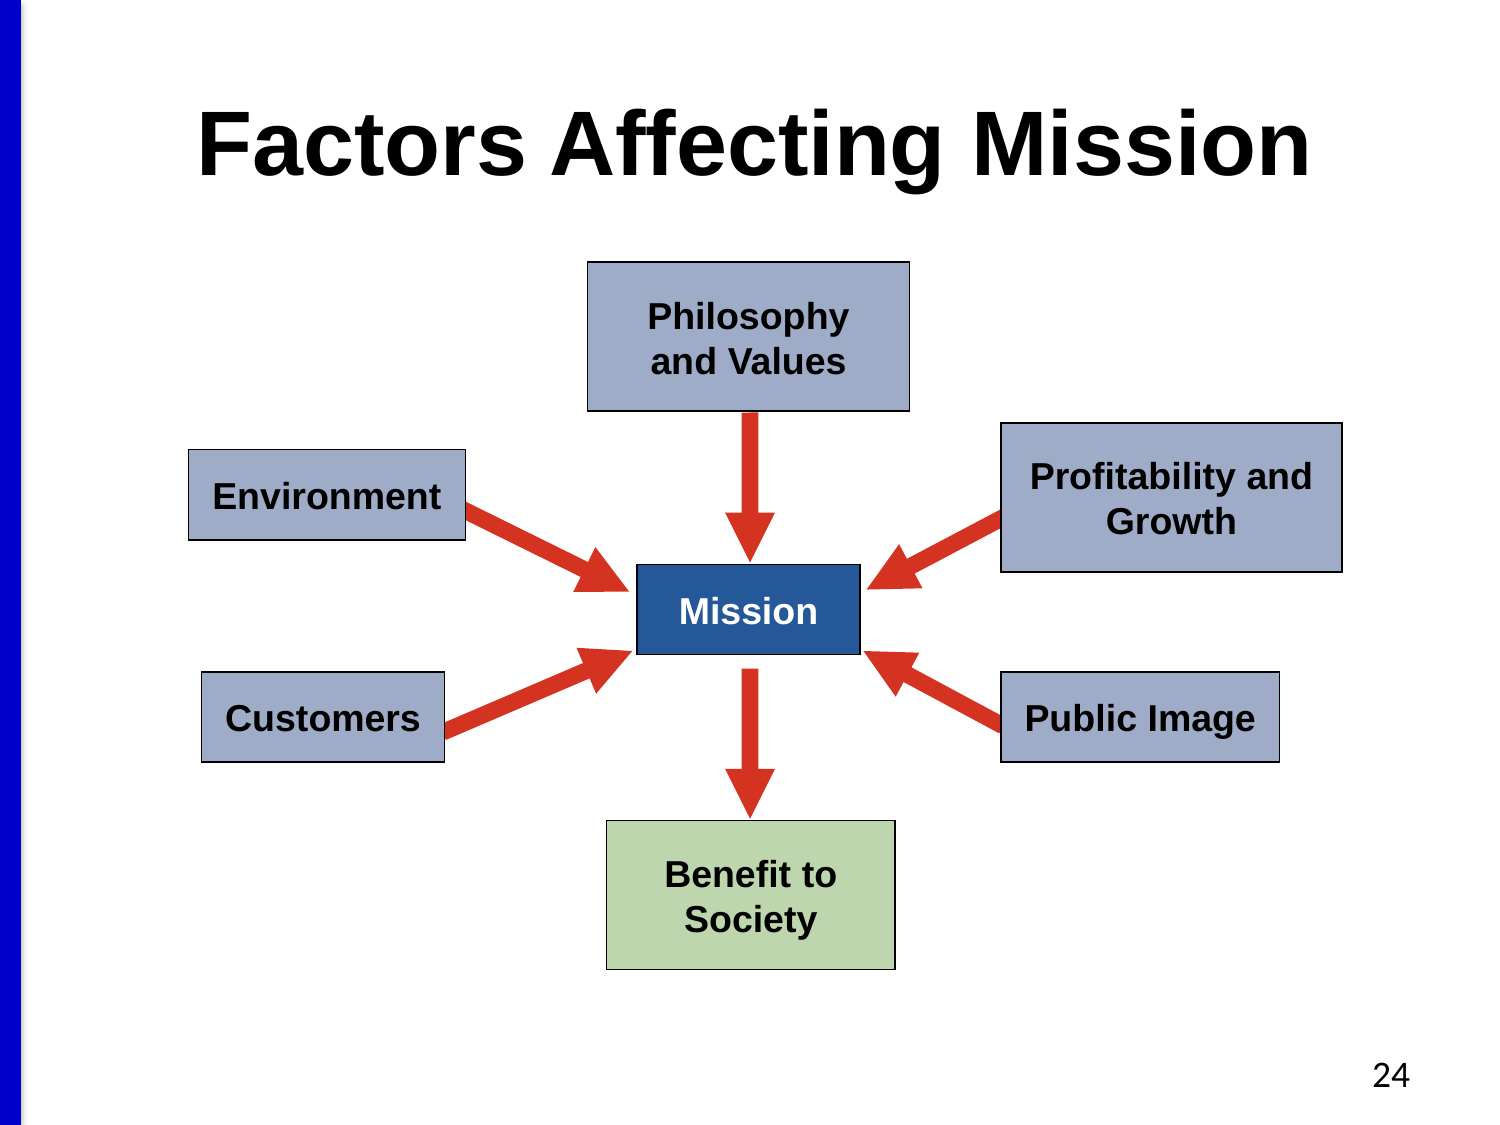

# Factors Affecting Mission
Philosophy and Values
Profitability and Growth
Environment
Customers
Public Image

Mission

Benefit to Society
24